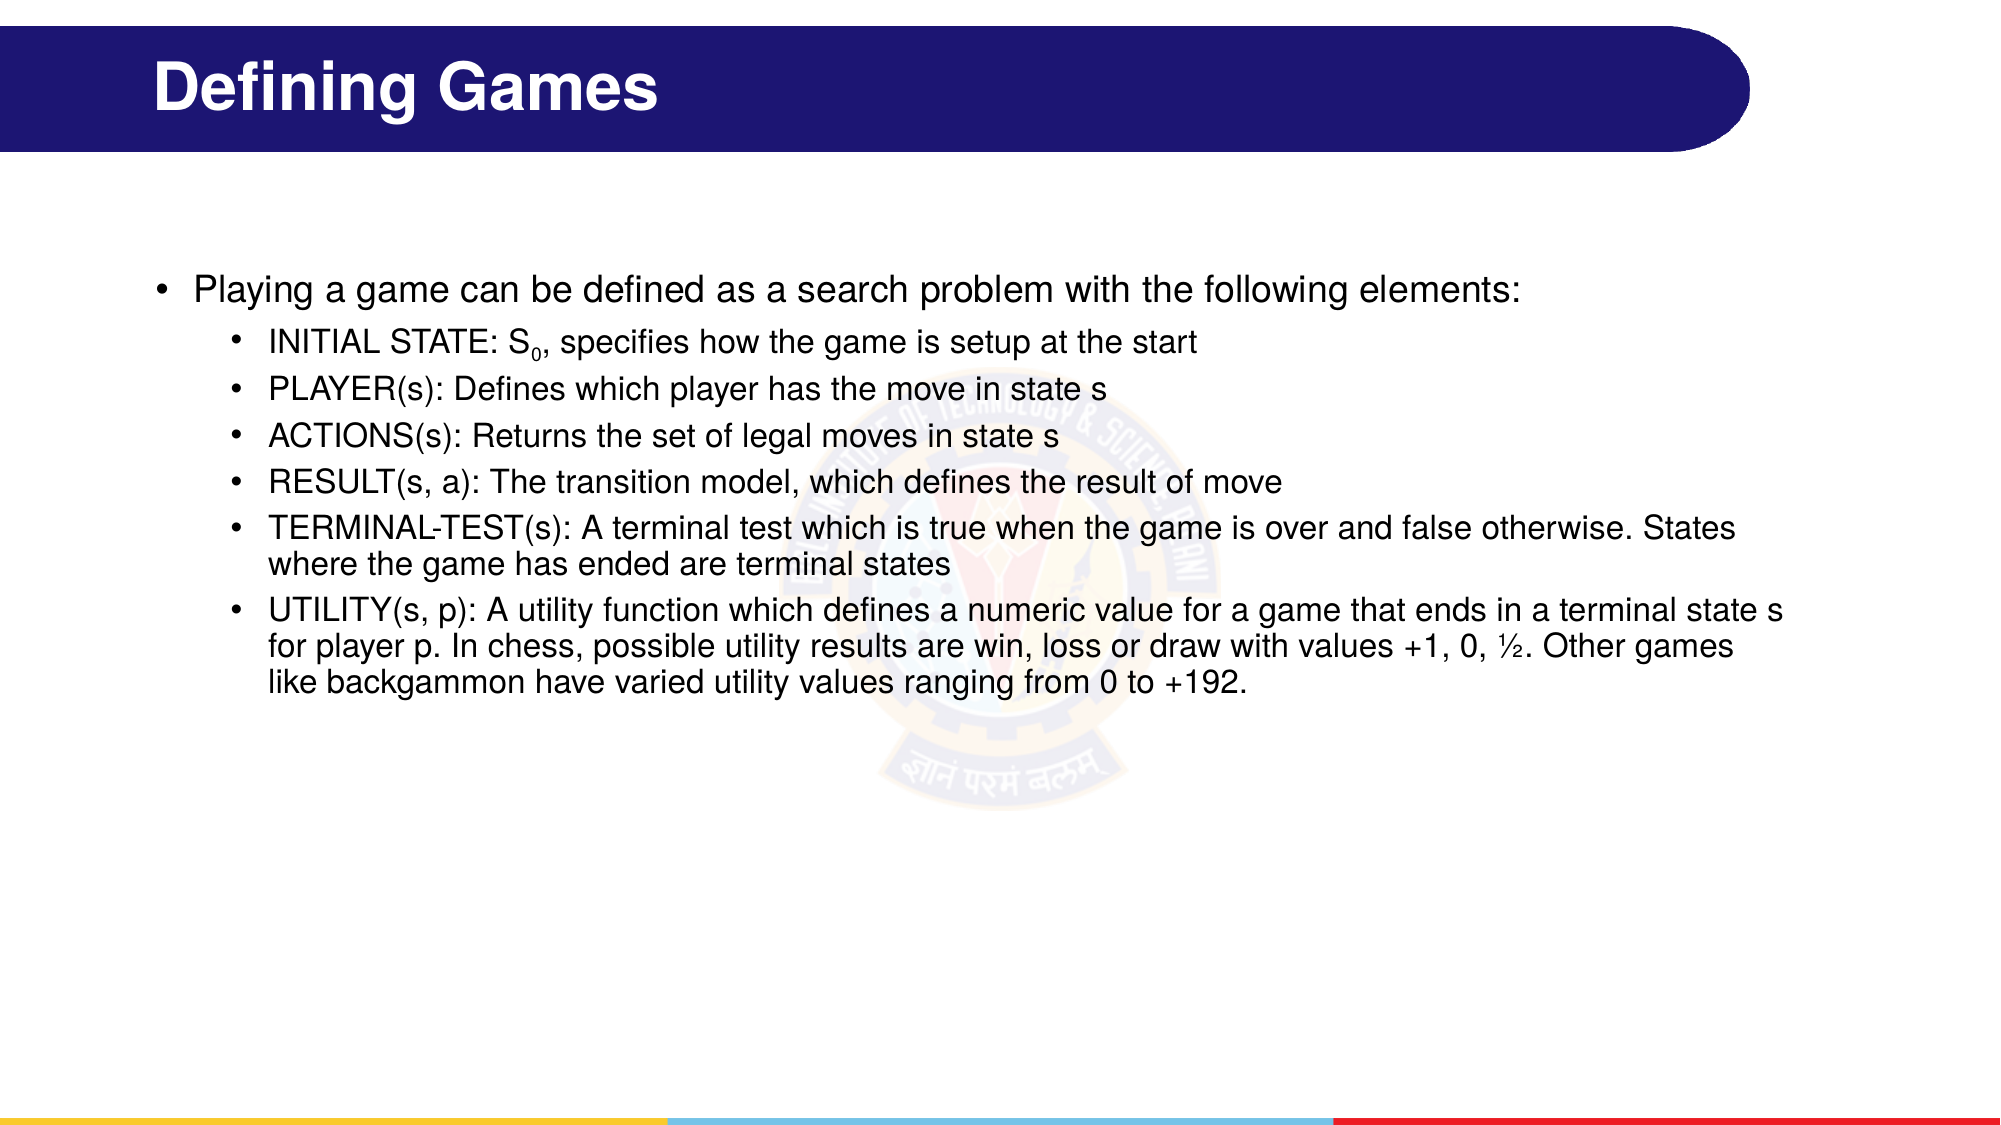

# Defining Games

Playing a game can be defined as a search problem with the following elements:
INITIAL STATE: S0, specifies how the game is setup at the start
PLAYER(s): Defines which player has the move in state s
ACTIONS(s): Returns the set of legal moves in state s
RESULT(s, a): The transition model, which defines the result of move
TERMINAL-TEST(s): A terminal test which is true when the game is over and false otherwise. States where the game has ended are terminal states
UTILITY(s, p): A utility function which defines a numeric value for a game that ends in a terminal state s for player p. In chess, possible utility results are win, loss or draw with values +1, 0, ½. Other games like backgammon have varied utility values ranging from 0 to +192.